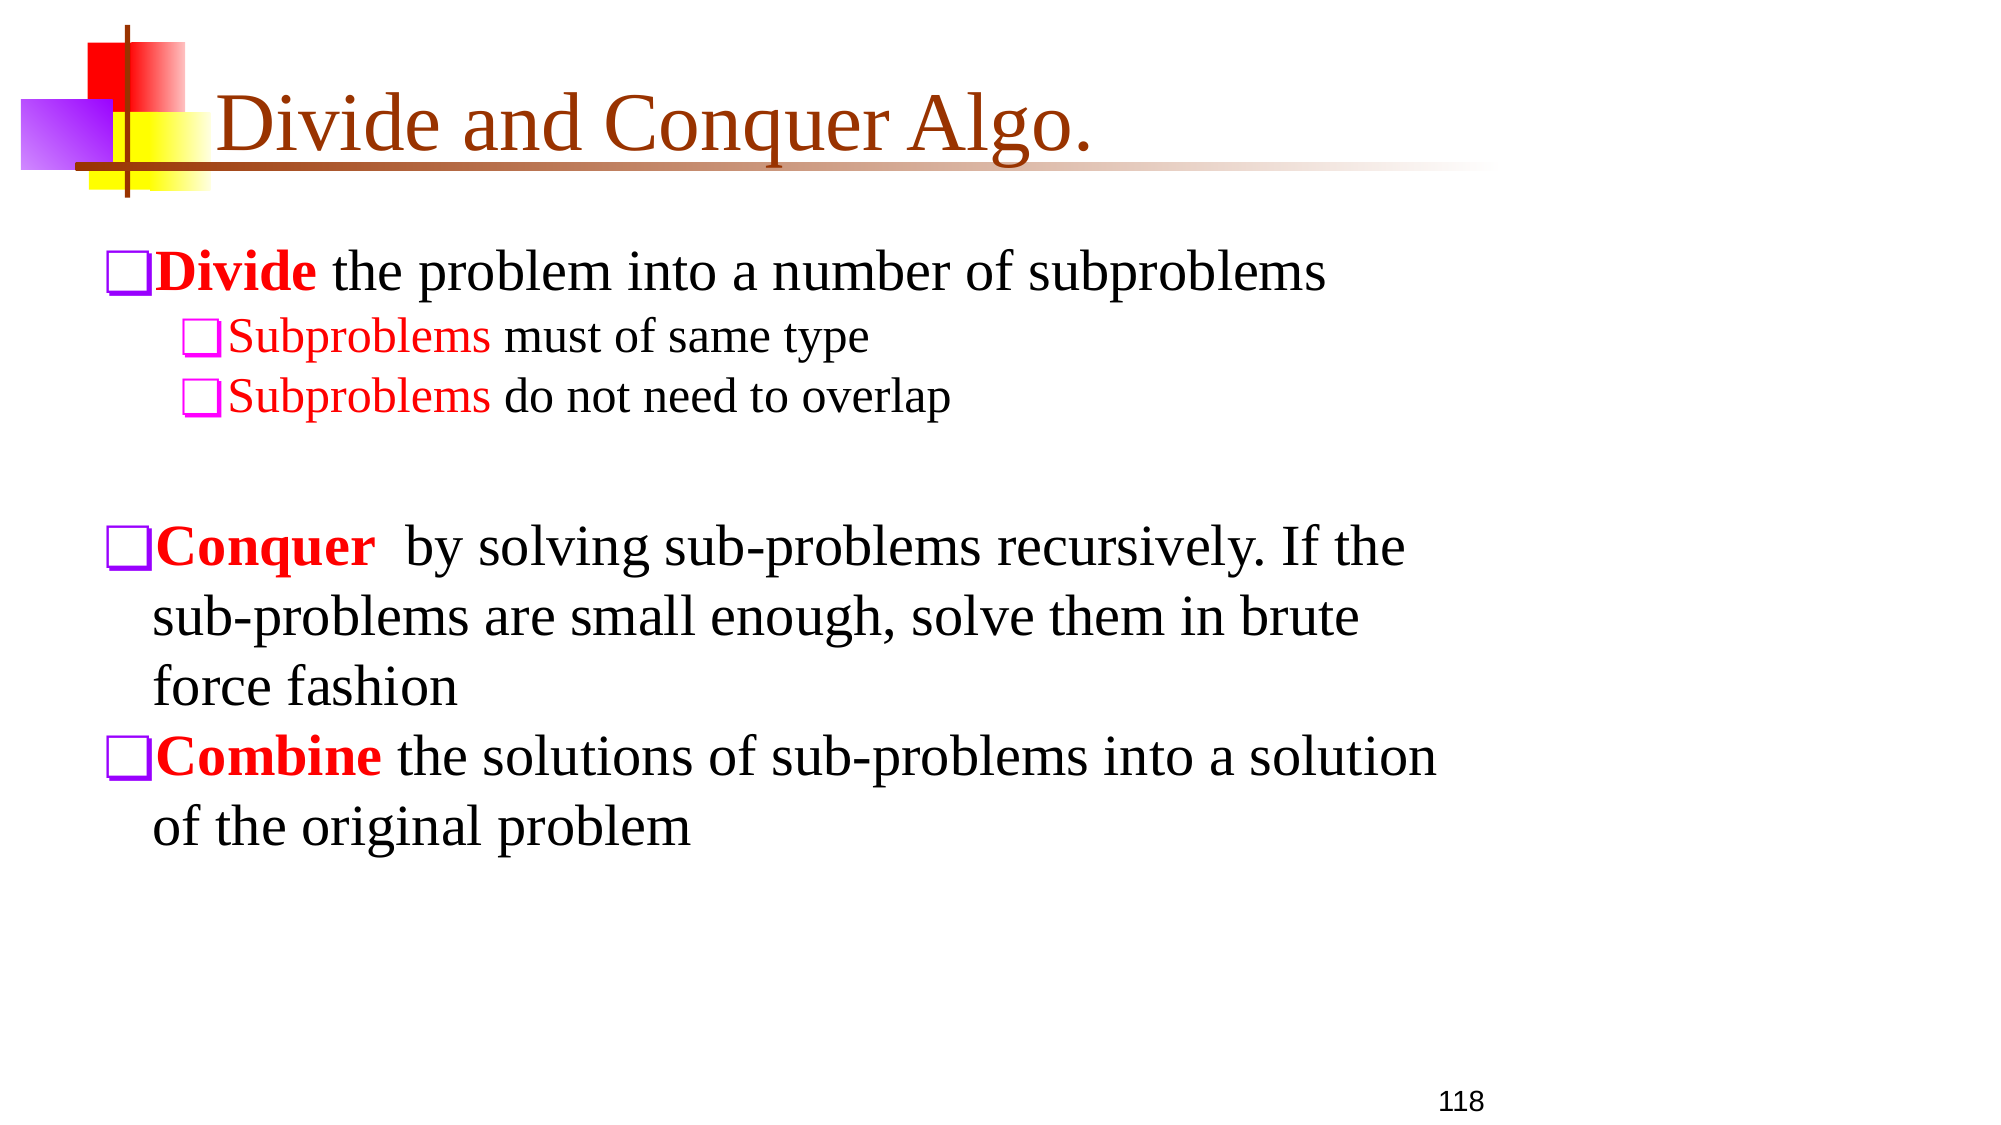

# Divide and Conquer Algo.
Divide the problem into a number of subproblems
Subproblems must of same type
Subproblems do not need to overlap

Conquer  by solving sub-problems recursively. If the sub-problems are small enough, solve them in brute force fashion
Combine the solutions of sub-problems into a solution of the original problem

118